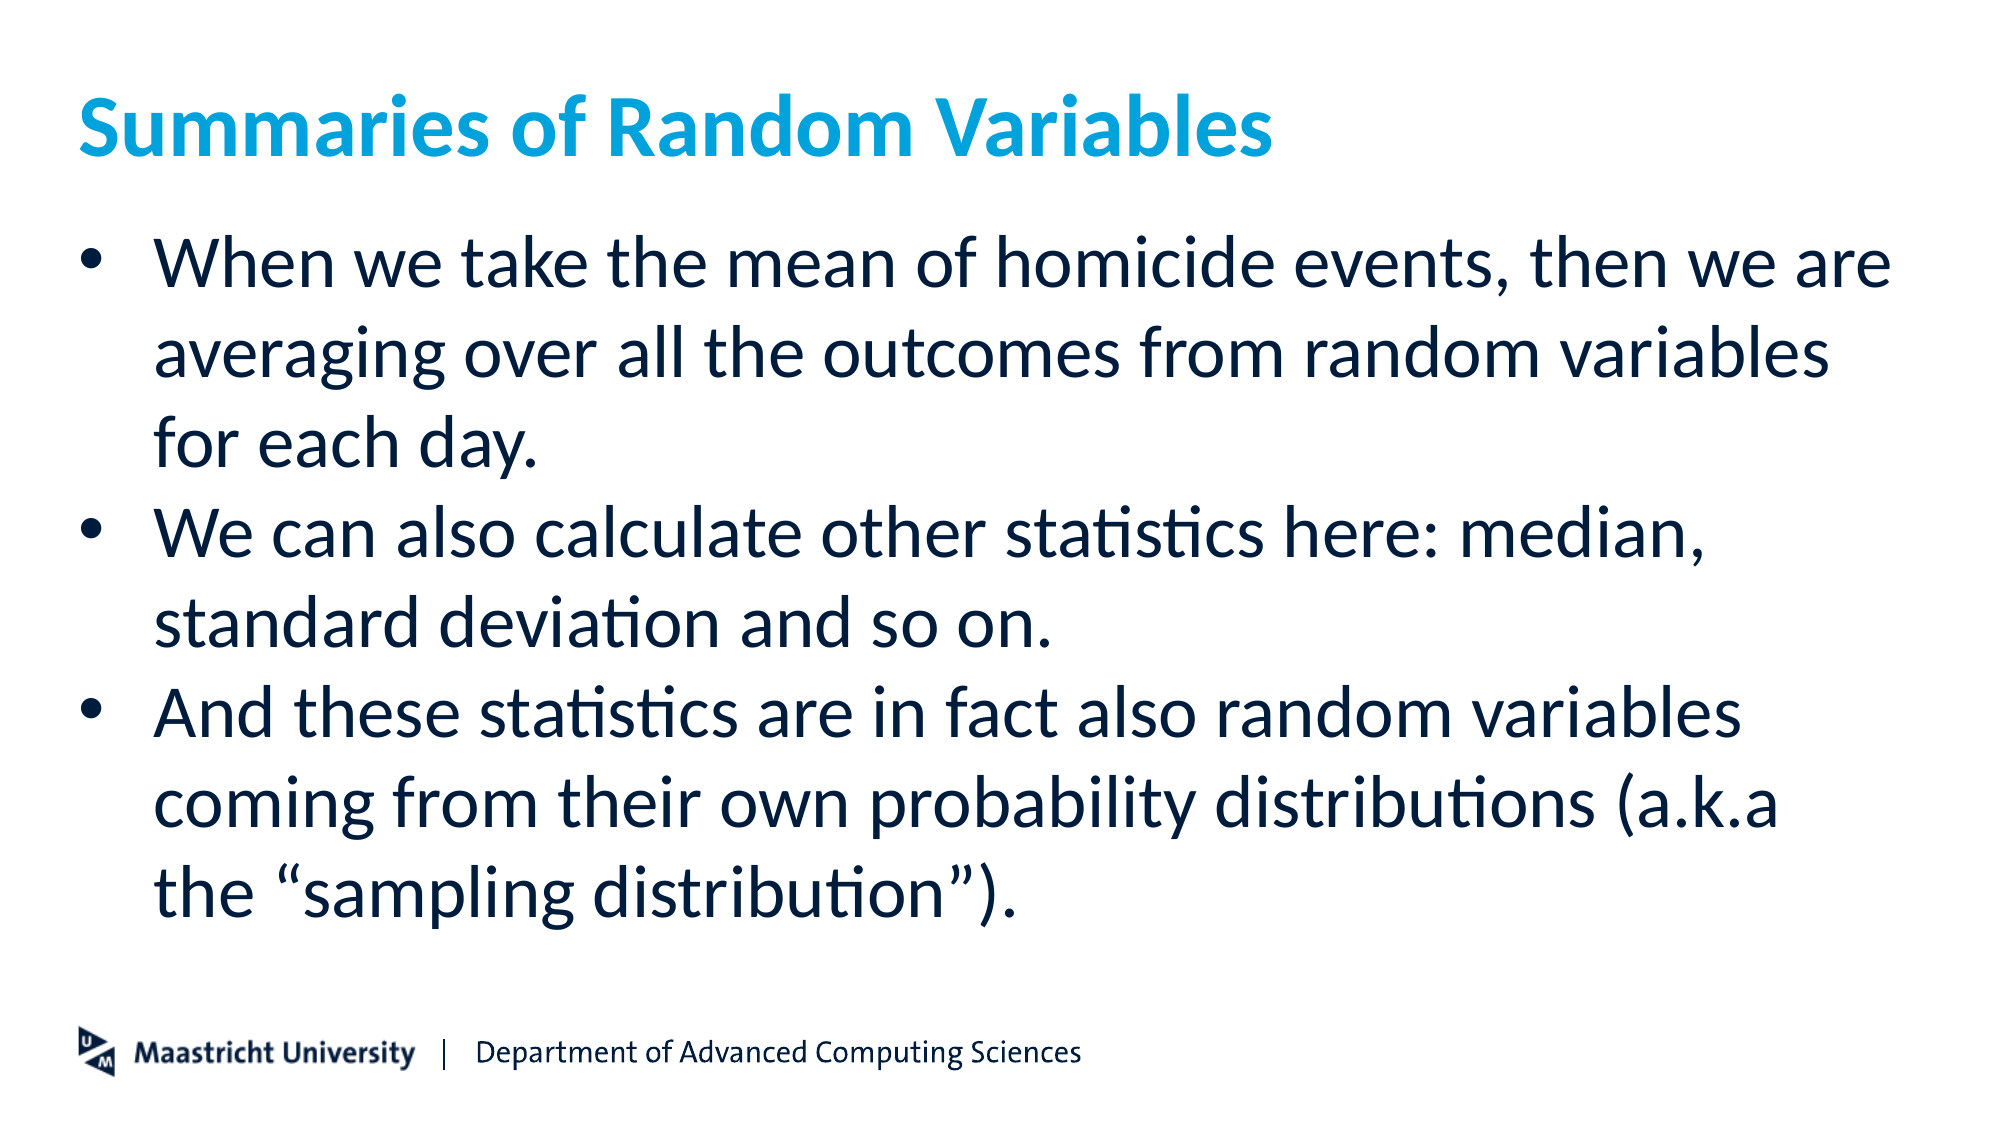

# Summaries of Random Variables
When we take the mean of homicide events, then we are averaging over all the outcomes from random variables for each day.
We can also calculate other statistics here: median, standard deviation and so on.
And these statistics are in fact also random variables coming from their own probability distributions (a.k.a the “sampling distribution”).